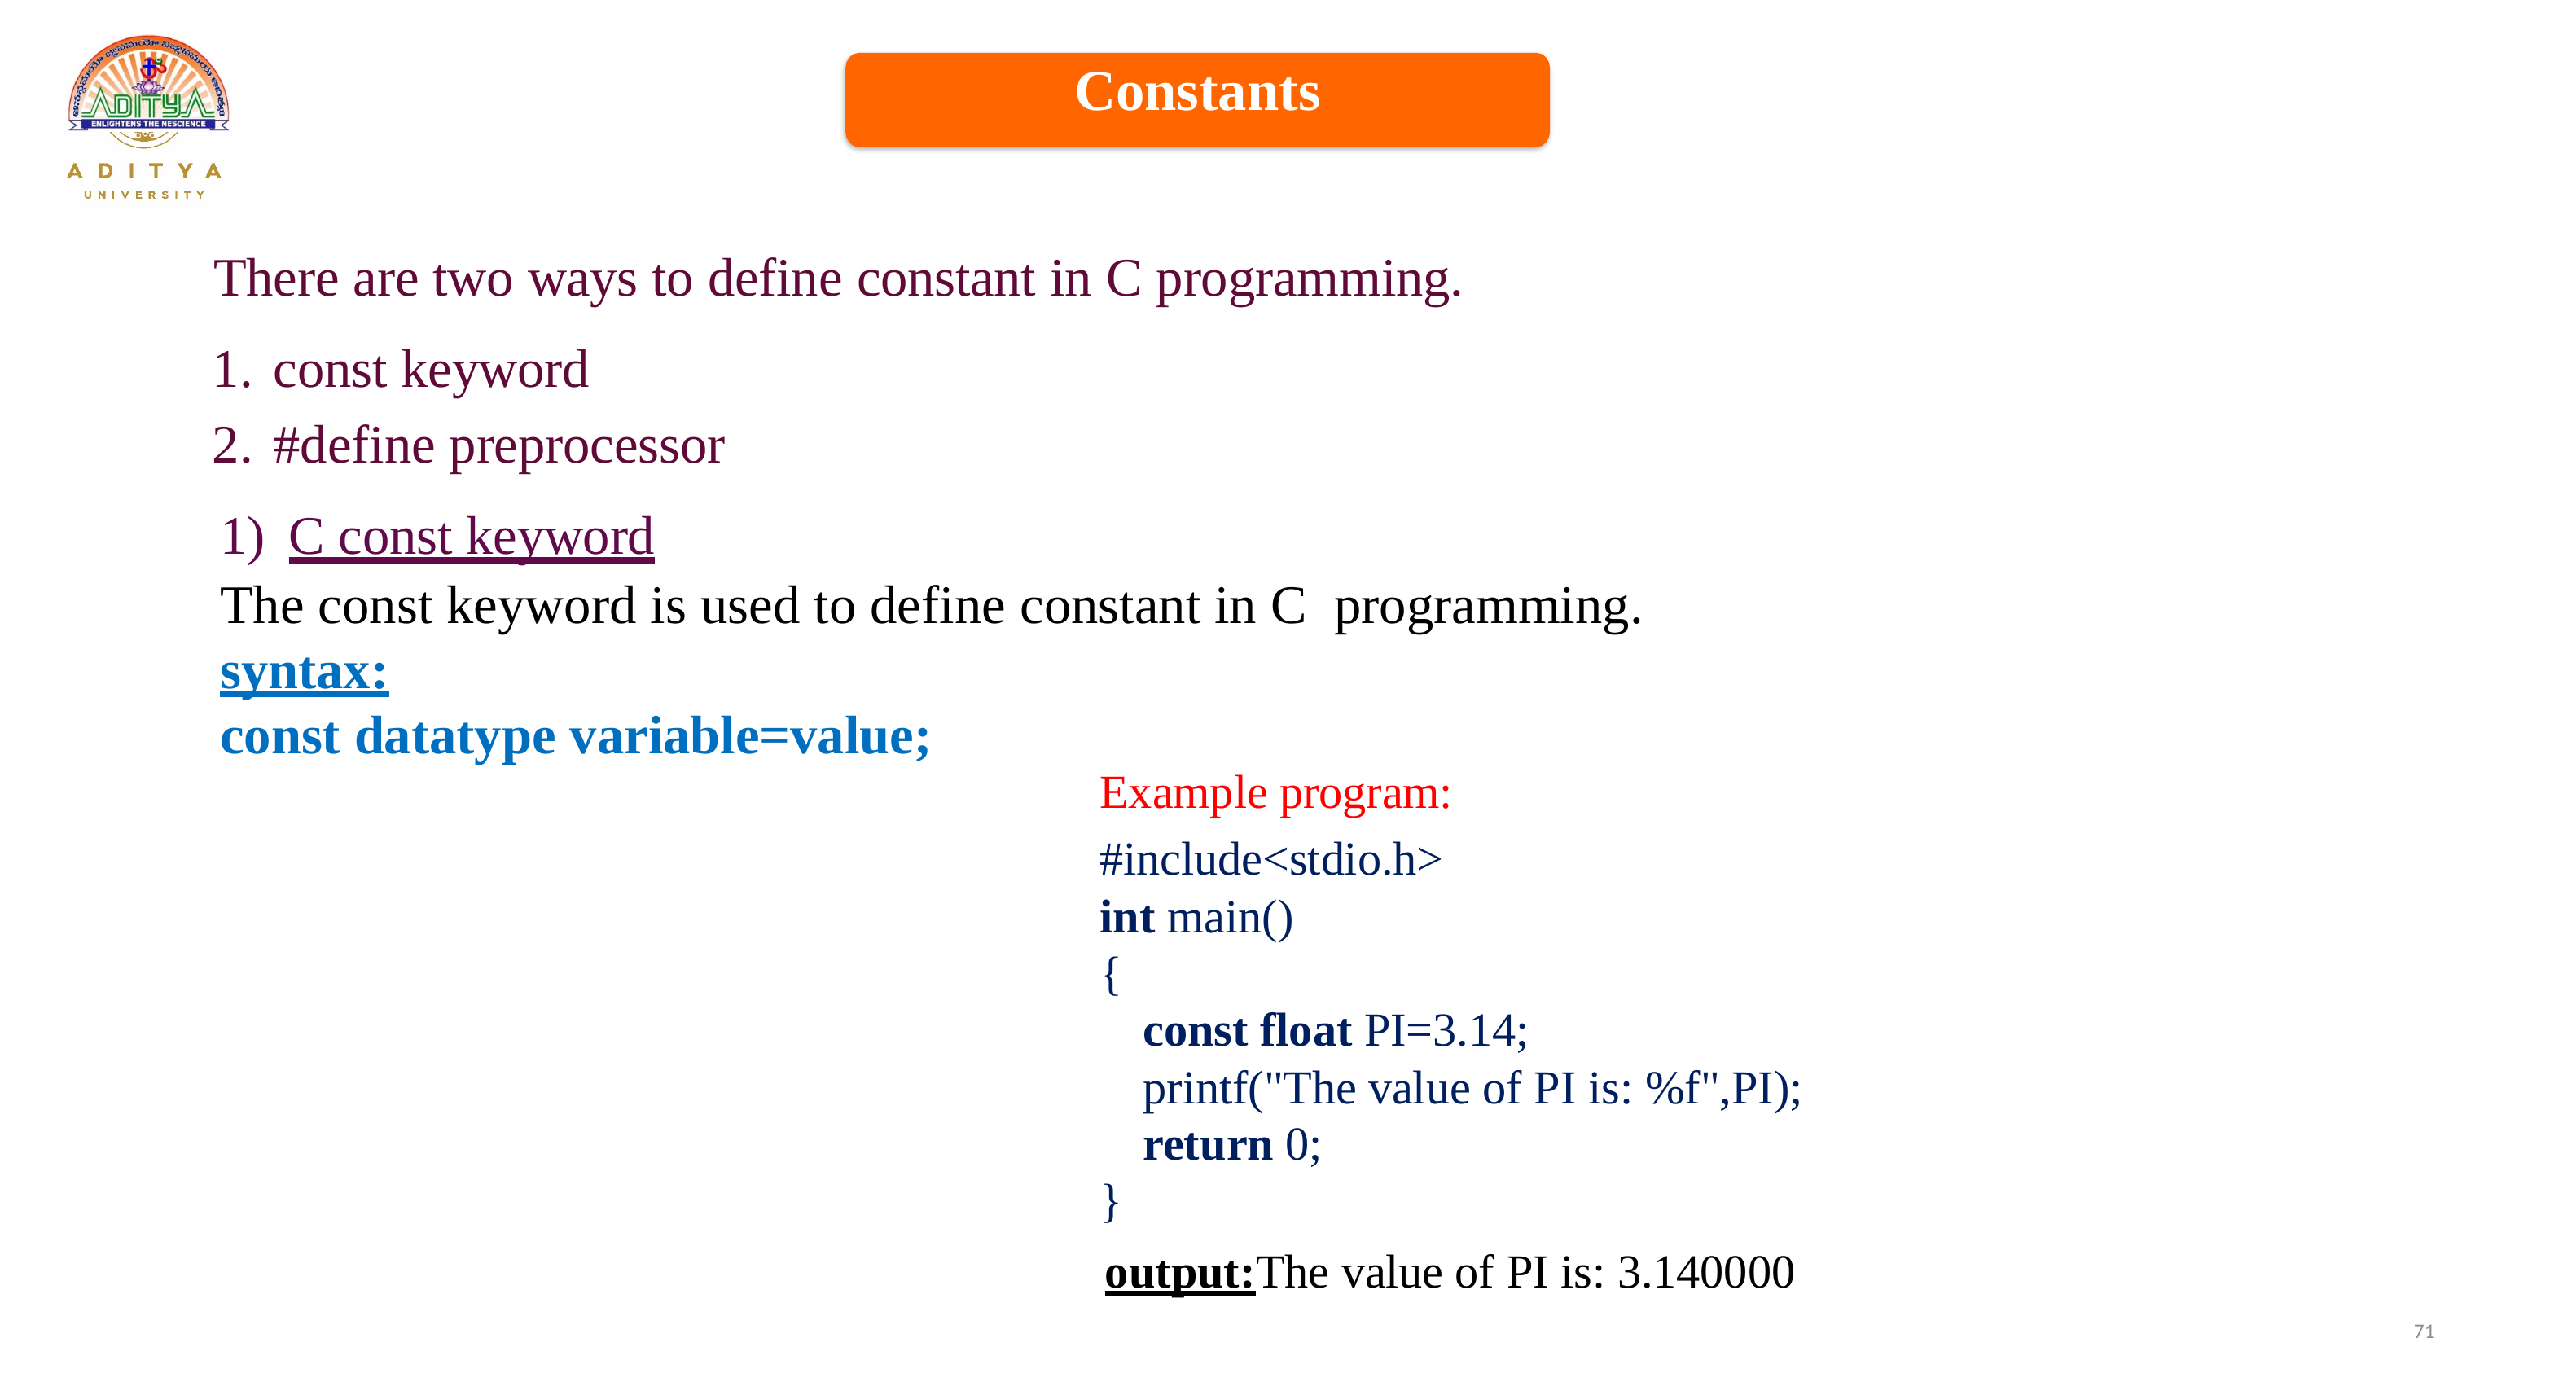

Constants

There are two ways to define constant in C programming.
const keyword
#define preprocessor
C const keyword
The const keyword is used to define constant in C  programming.
syntax:
const datatype variable=value;

Example program:
#include<stdio.h>
int main()
{
const float PI=3.14;
printf("The value of PI is: %f",PI);
return 0;
}
output:The value of PI is: 3.140000
71